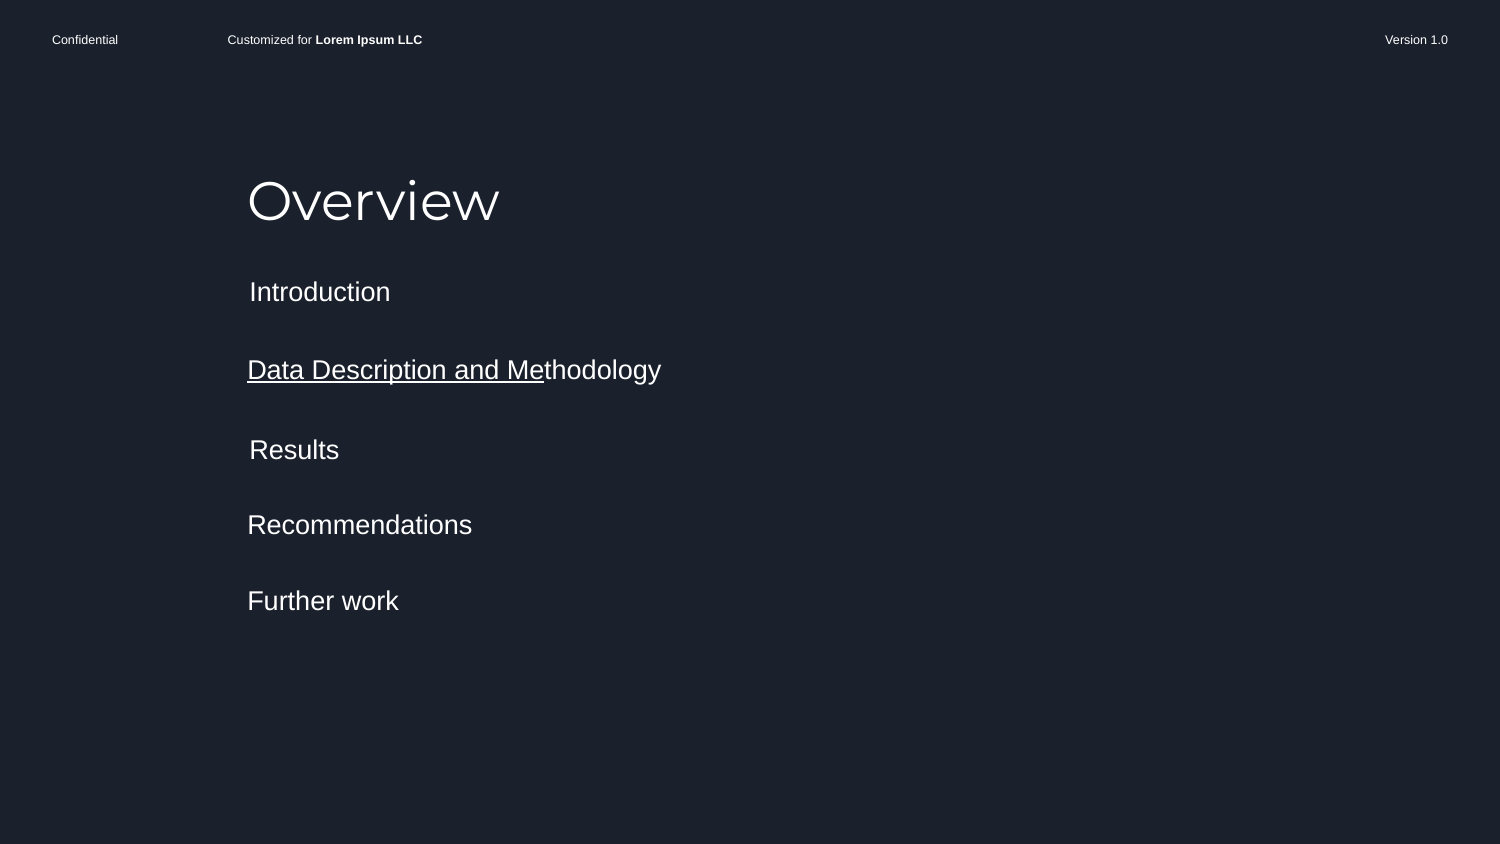

# Overview
Introduction
Data Description and Methodology
Results
Recommendations
Further work